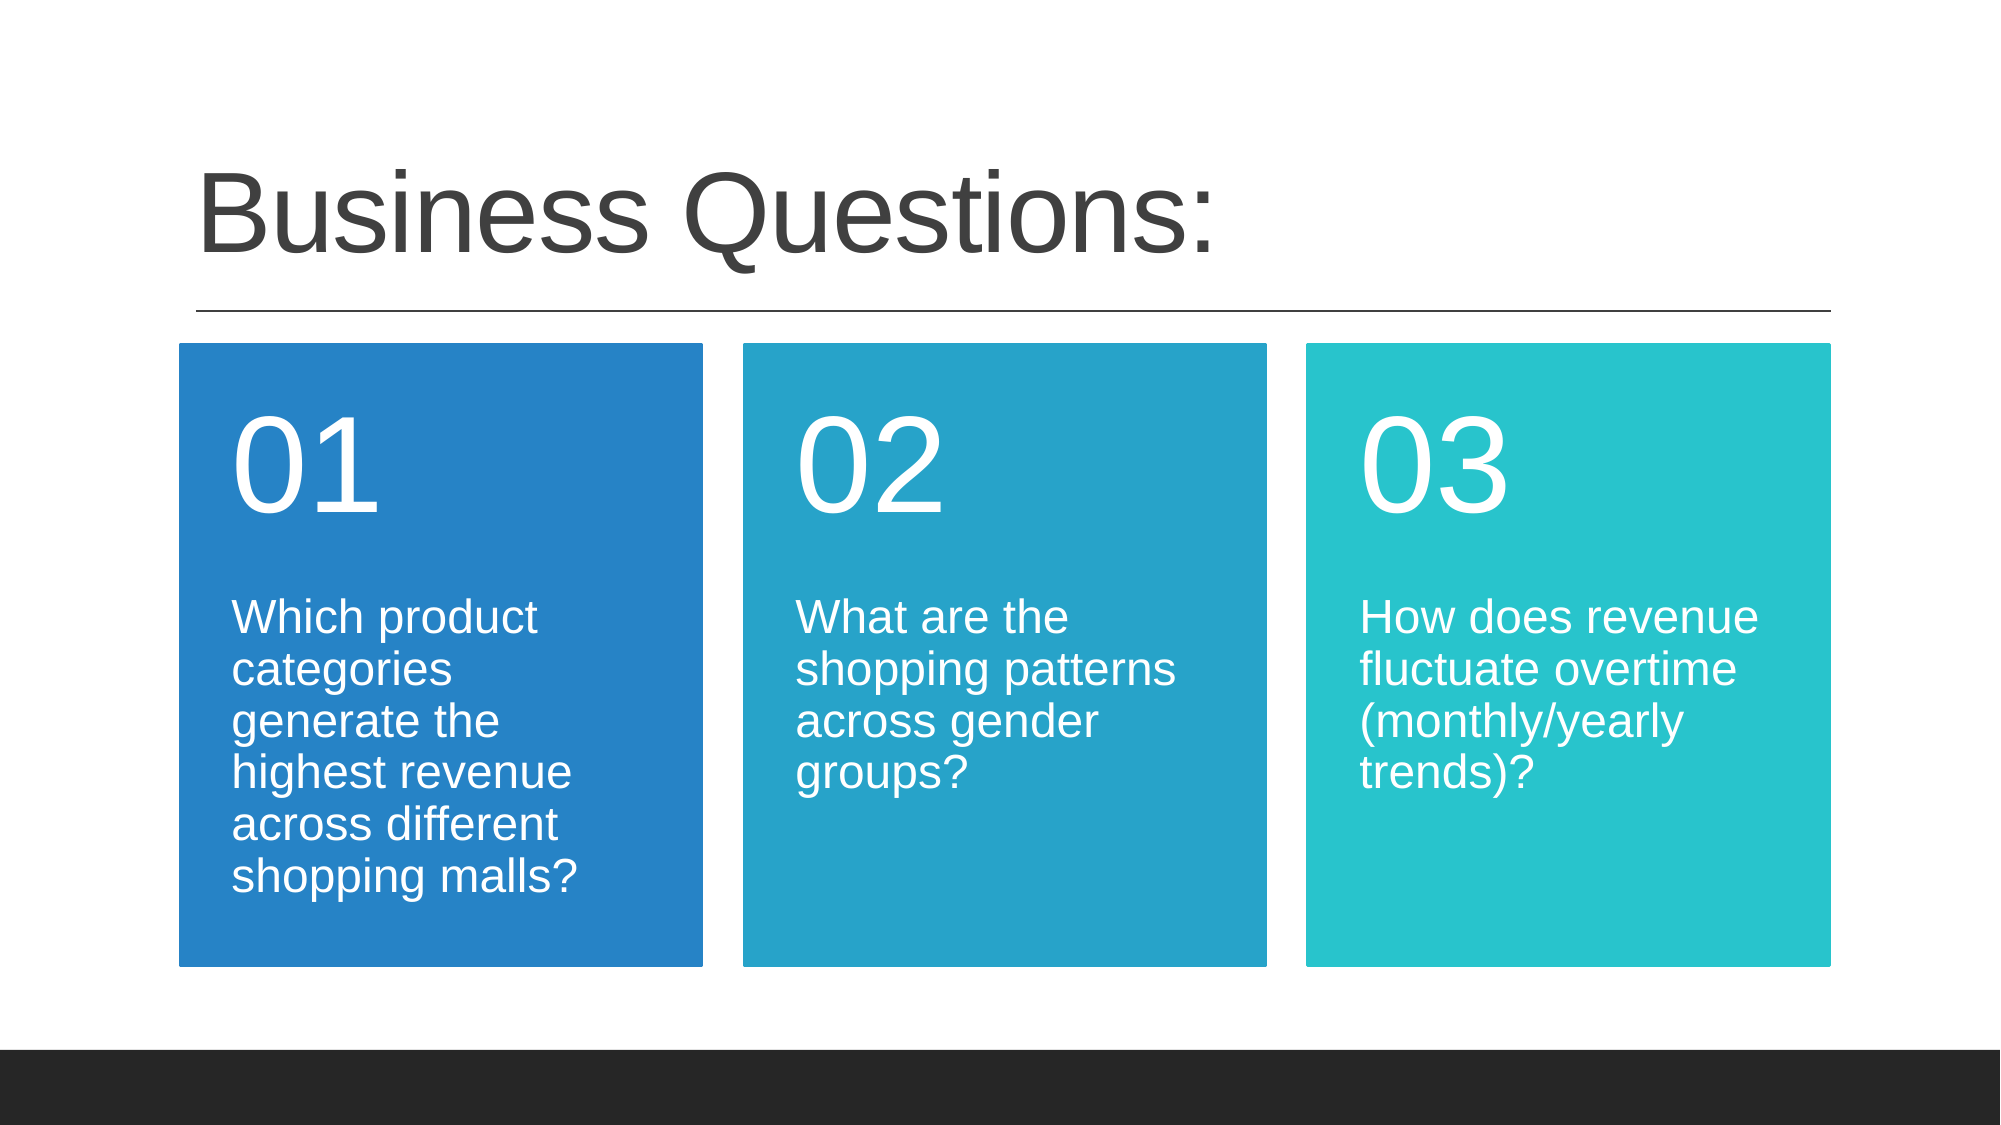

# Business Questions:
Which product categories generate the highest revenue across different shopping malls?
01
What are the shopping patterns across gender groups?
02
How does revenue fluctuate overtime (monthly/yearly trends)?
03